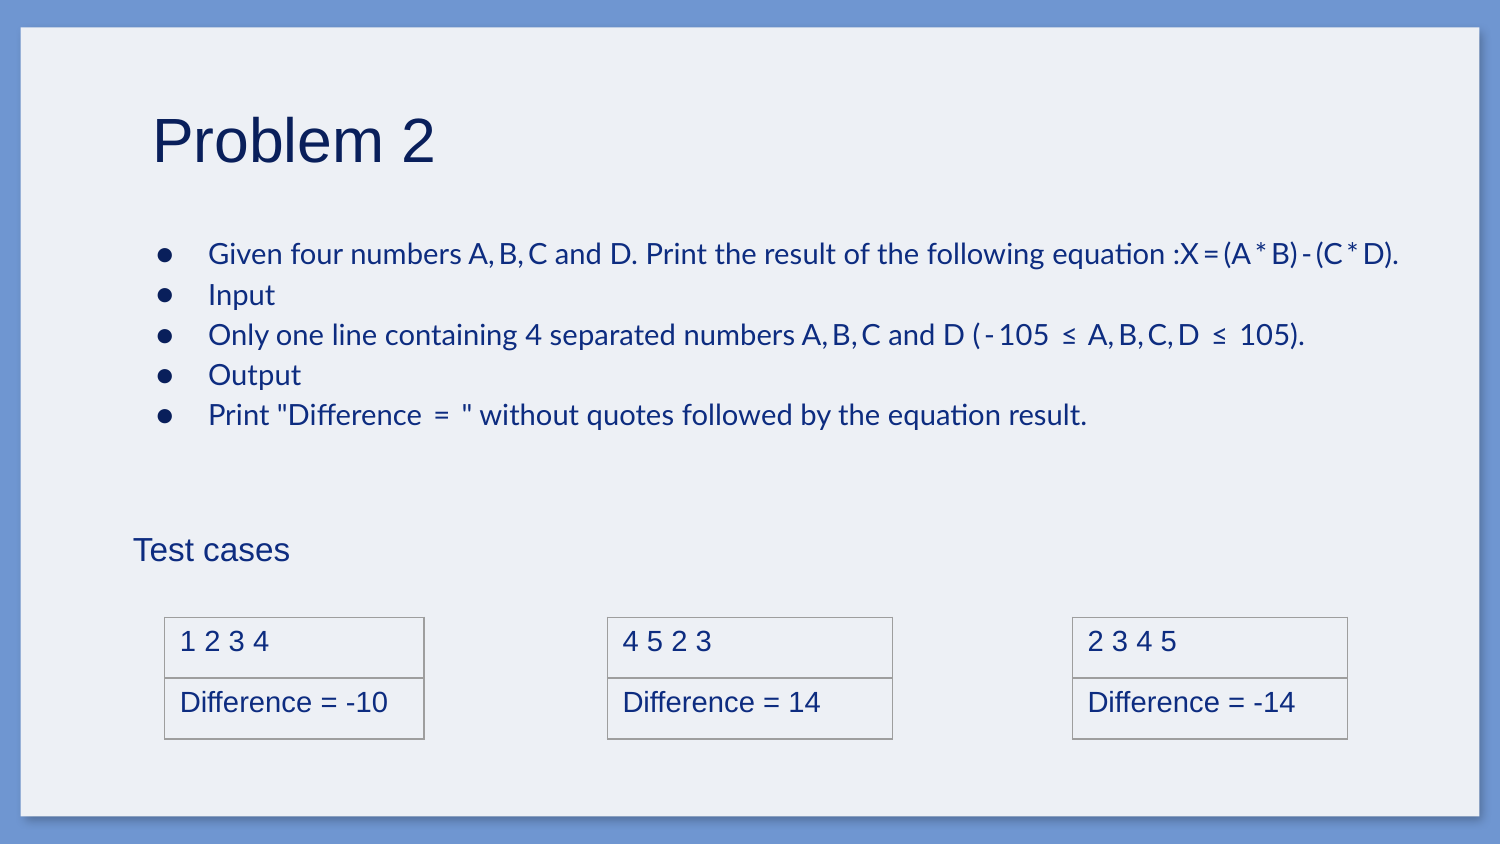

# Problem 2
Given four numbers A, B, C and D. Print the result of the following equation :X = (A * B) - (C * D).
Input
Only one line containing 4 separated numbers A, B, C and D ( - 105  ≤  A, B, C, D  ≤  105).
Output
Print "Difference  =  " without quotes followed by the equation result.
Test cases
| 1 2 3 4 |
| --- |
| Difference = -10 |
| 4 5 2 3 |
| --- |
| Difference = 14 |
| 2 3 4 5 |
| --- |
| Difference = -14 |